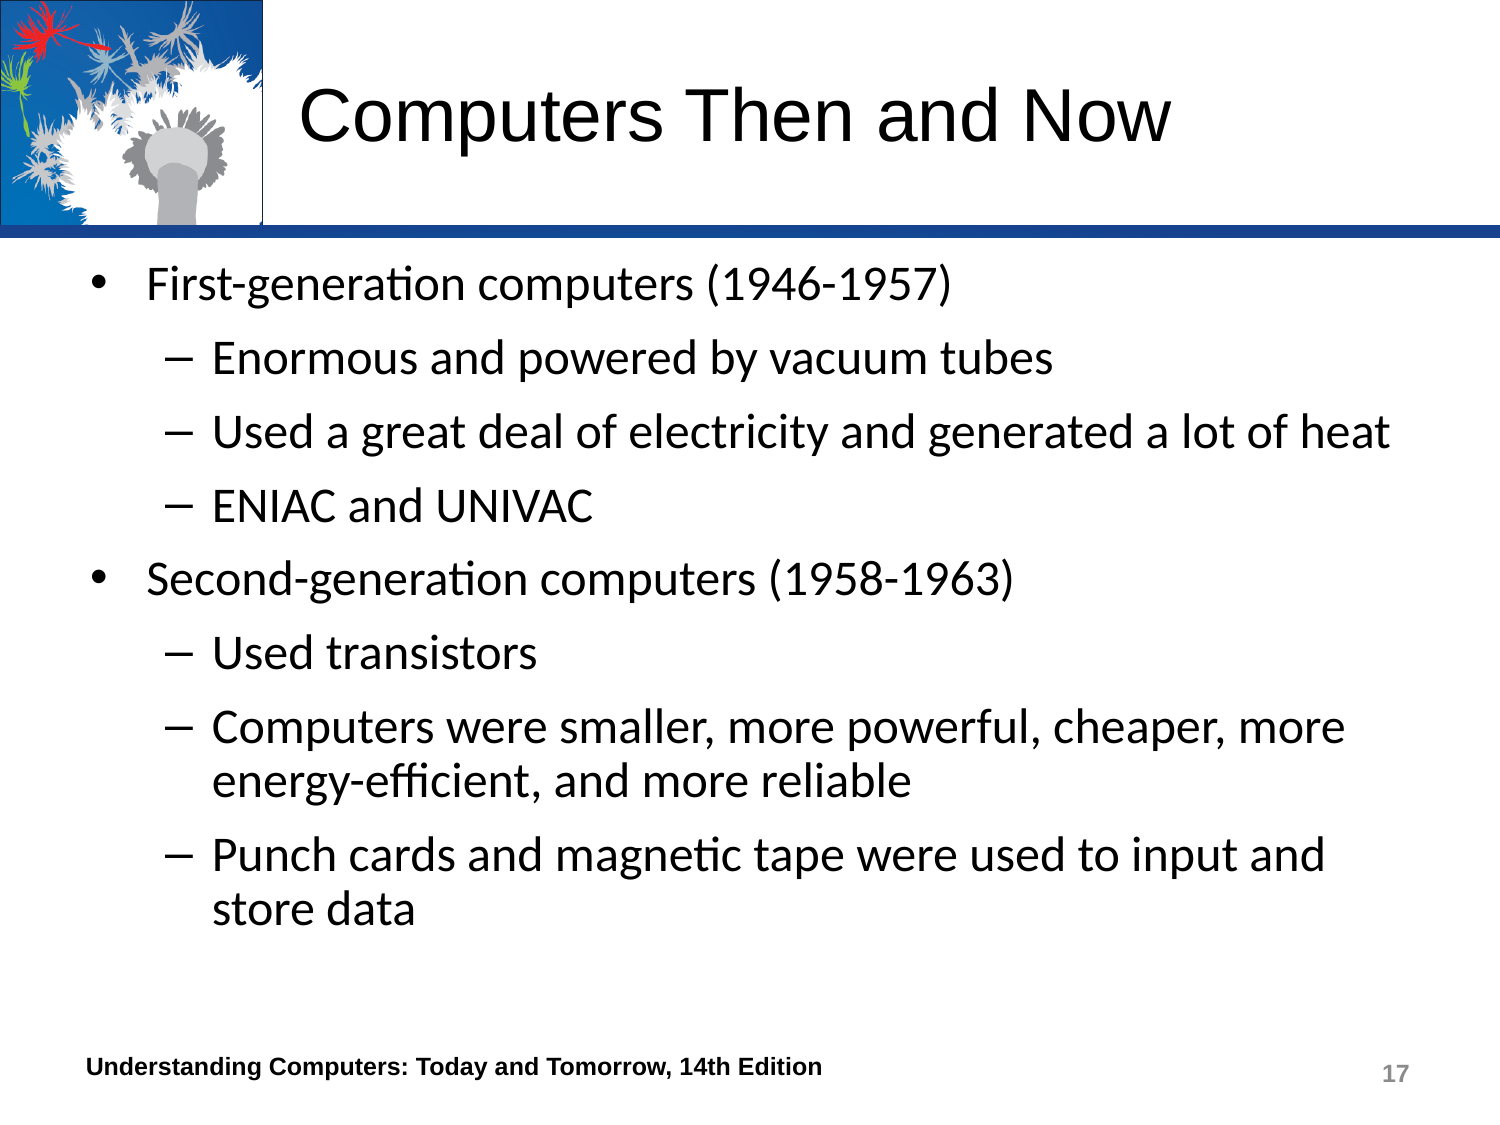

# Computers Then and Now
First-generation computers (1946-1957)
Enormous and powered by vacuum tubes
Used a great deal of electricity and generated a lot of heat
ENIAC and UNIVAC
Second-generation computers (1958-1963)
Used transistors
Computers were smaller, more powerful, cheaper, more energy-efficient, and more reliable
Punch cards and magnetic tape were used to input and store data

Understanding Computers: Today and Tomorrow, 14th Edition
17